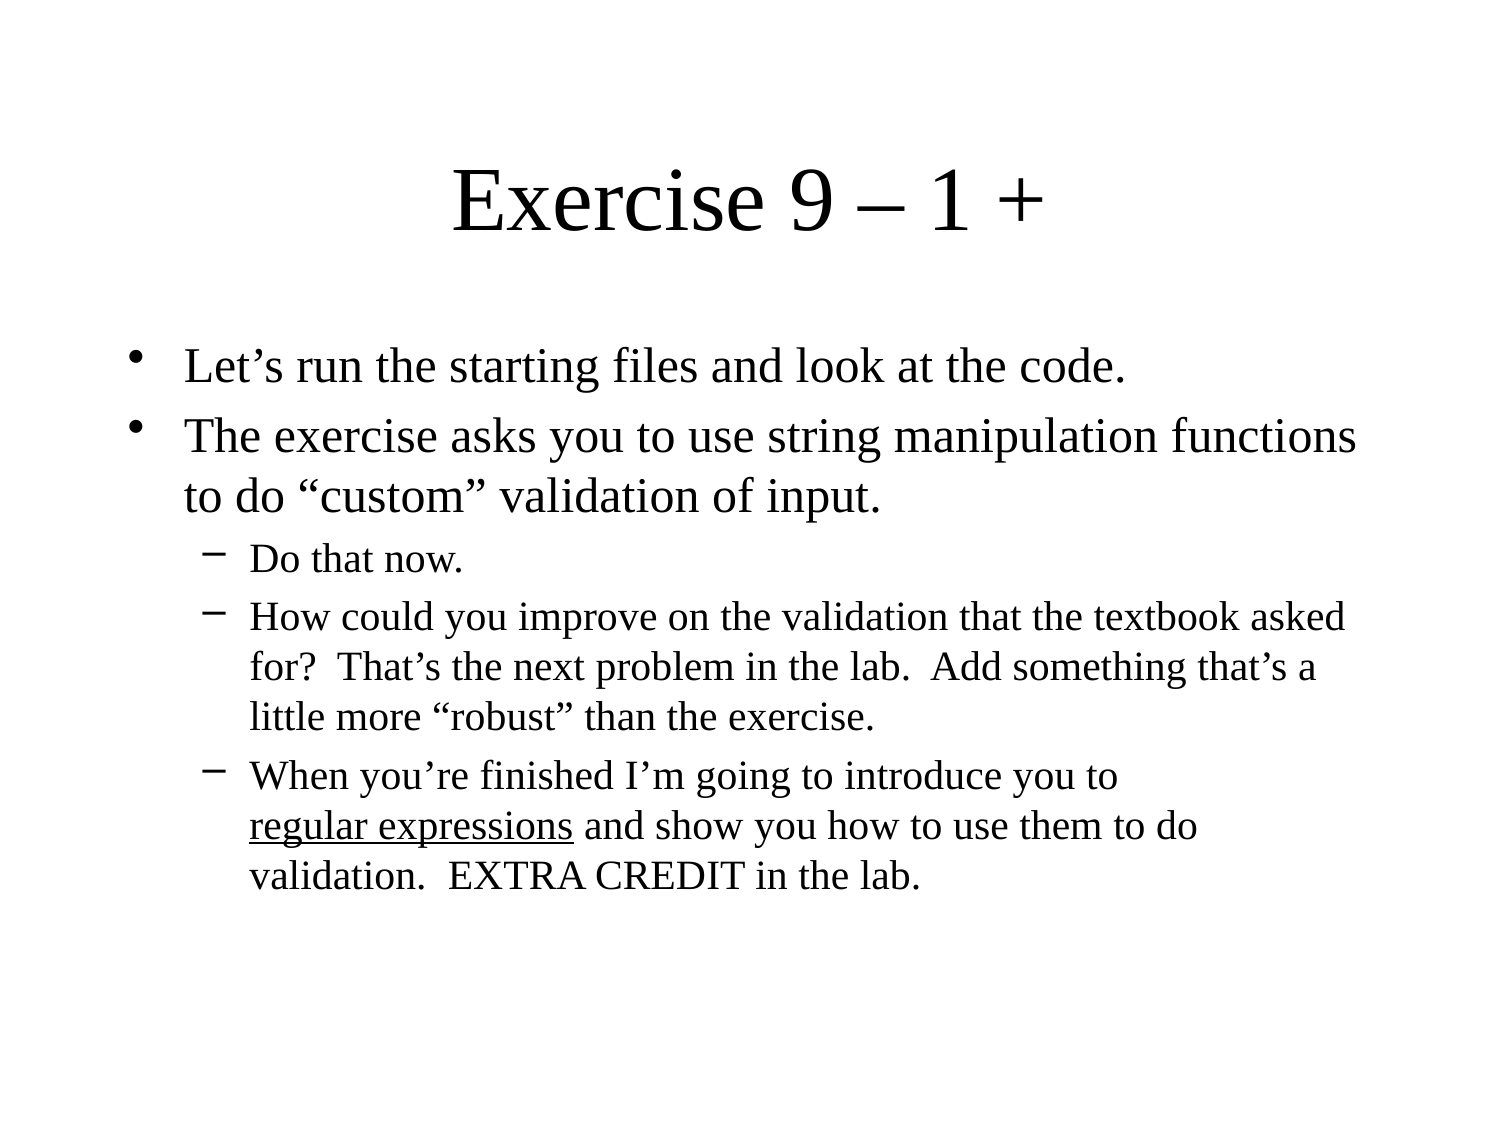

# Exercise 9 – 1 +
Let’s run the starting files and look at the code.
The exercise asks you to use string manipulation functions to do “custom” validation of input.
Do that now.
How could you improve on the validation that the textbook asked for?  That’s the next problem in the lab.  Add something that’s a little more “robust” than the exercise.
When you’re finished I’m going to introduce you to regular expressions and show you how to use them to do validation.  EXTRA CREDIT in the lab.